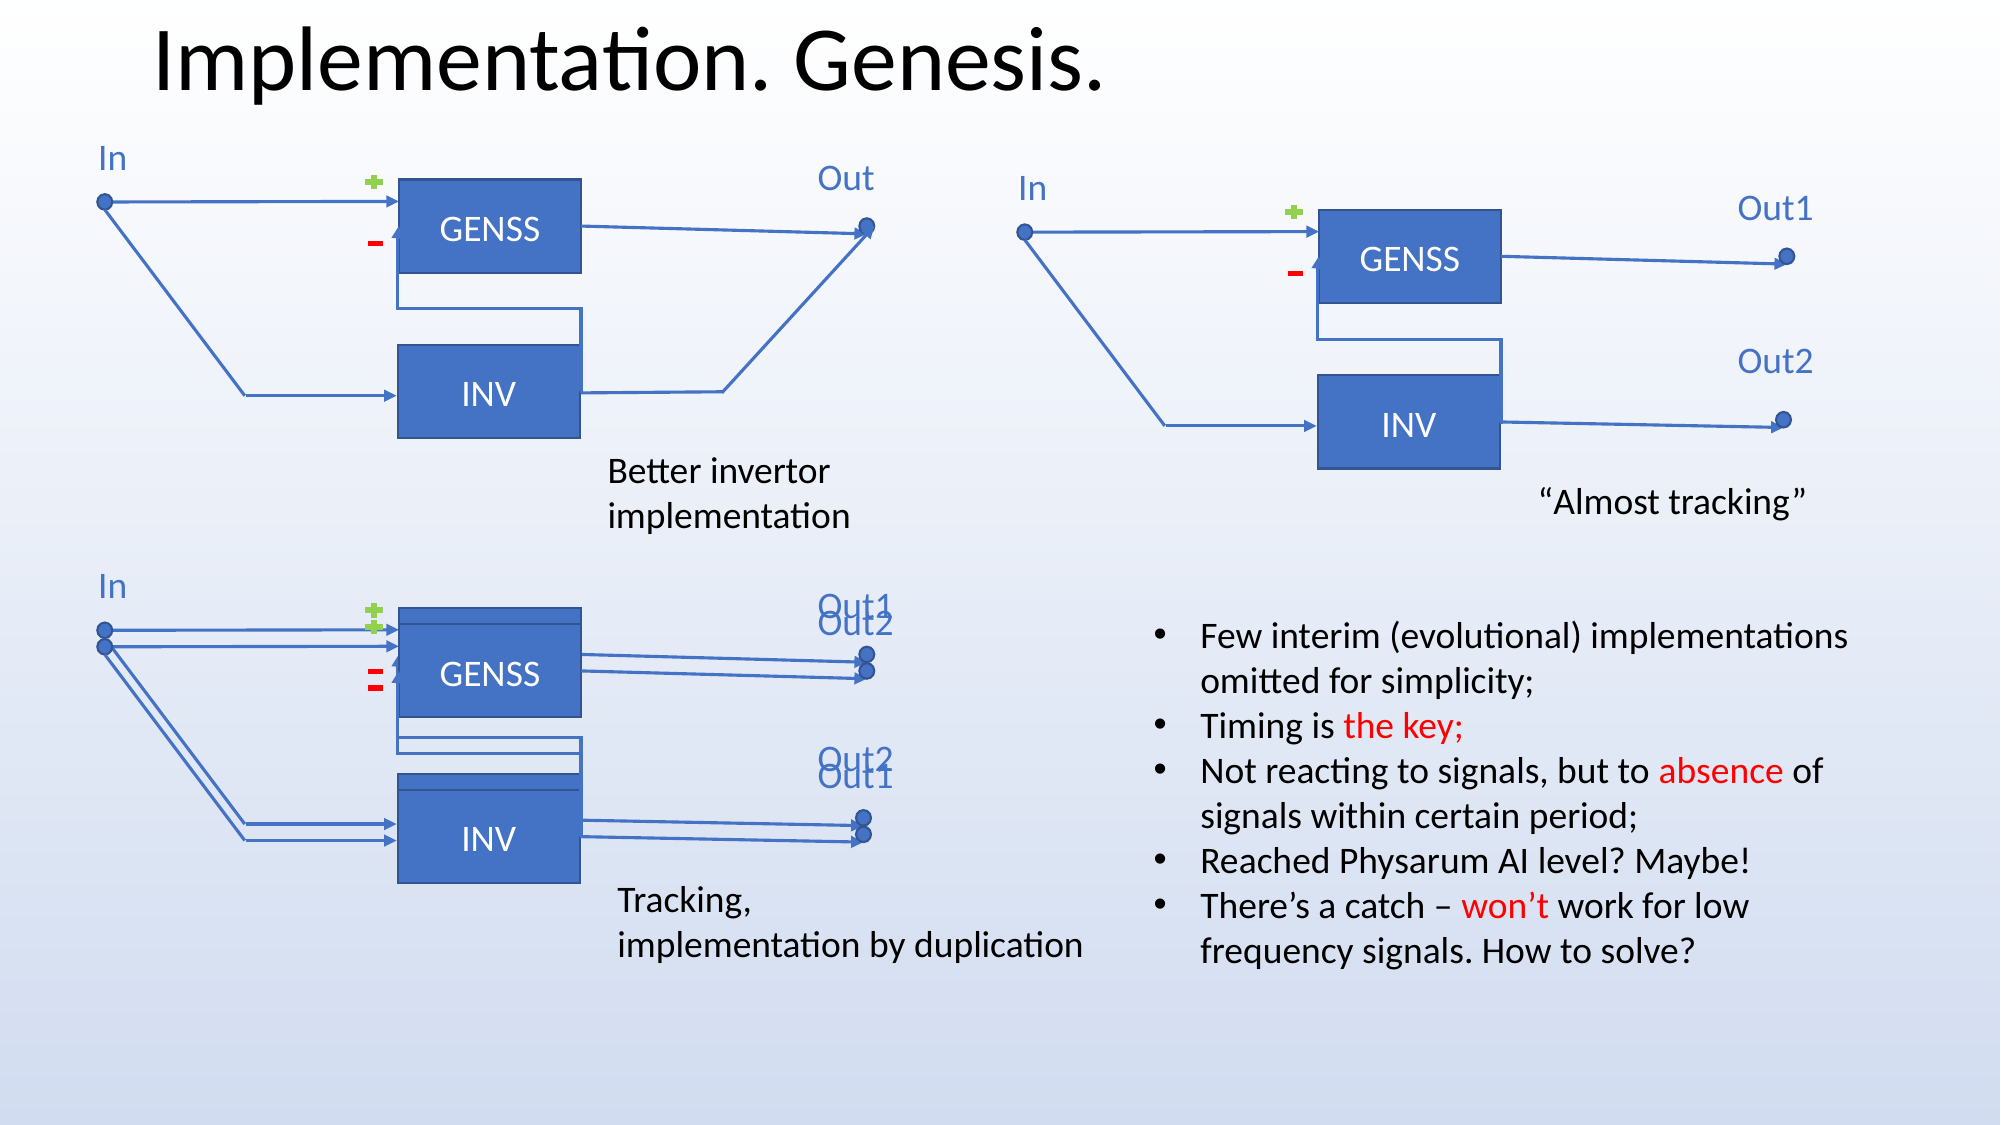

# Implementation. Genesis.
In
Out

GENSS

INV
Better invertor implementation
In
Out1

GENSS

Out2
INV

“Almost tracking”
In
Out1
Out2

GENSS

GENSS

Out2
Out1
INV
INV

Tracking,
implementation by duplication
Few interim (evolutional) implementations omitted for simplicity;
Timing is the key;
Not reacting to signals, but to absence of signals within certain period;
Reached Physarum AI level? Maybe!
There’s a catch – won’t work for low frequency signals. How to solve?